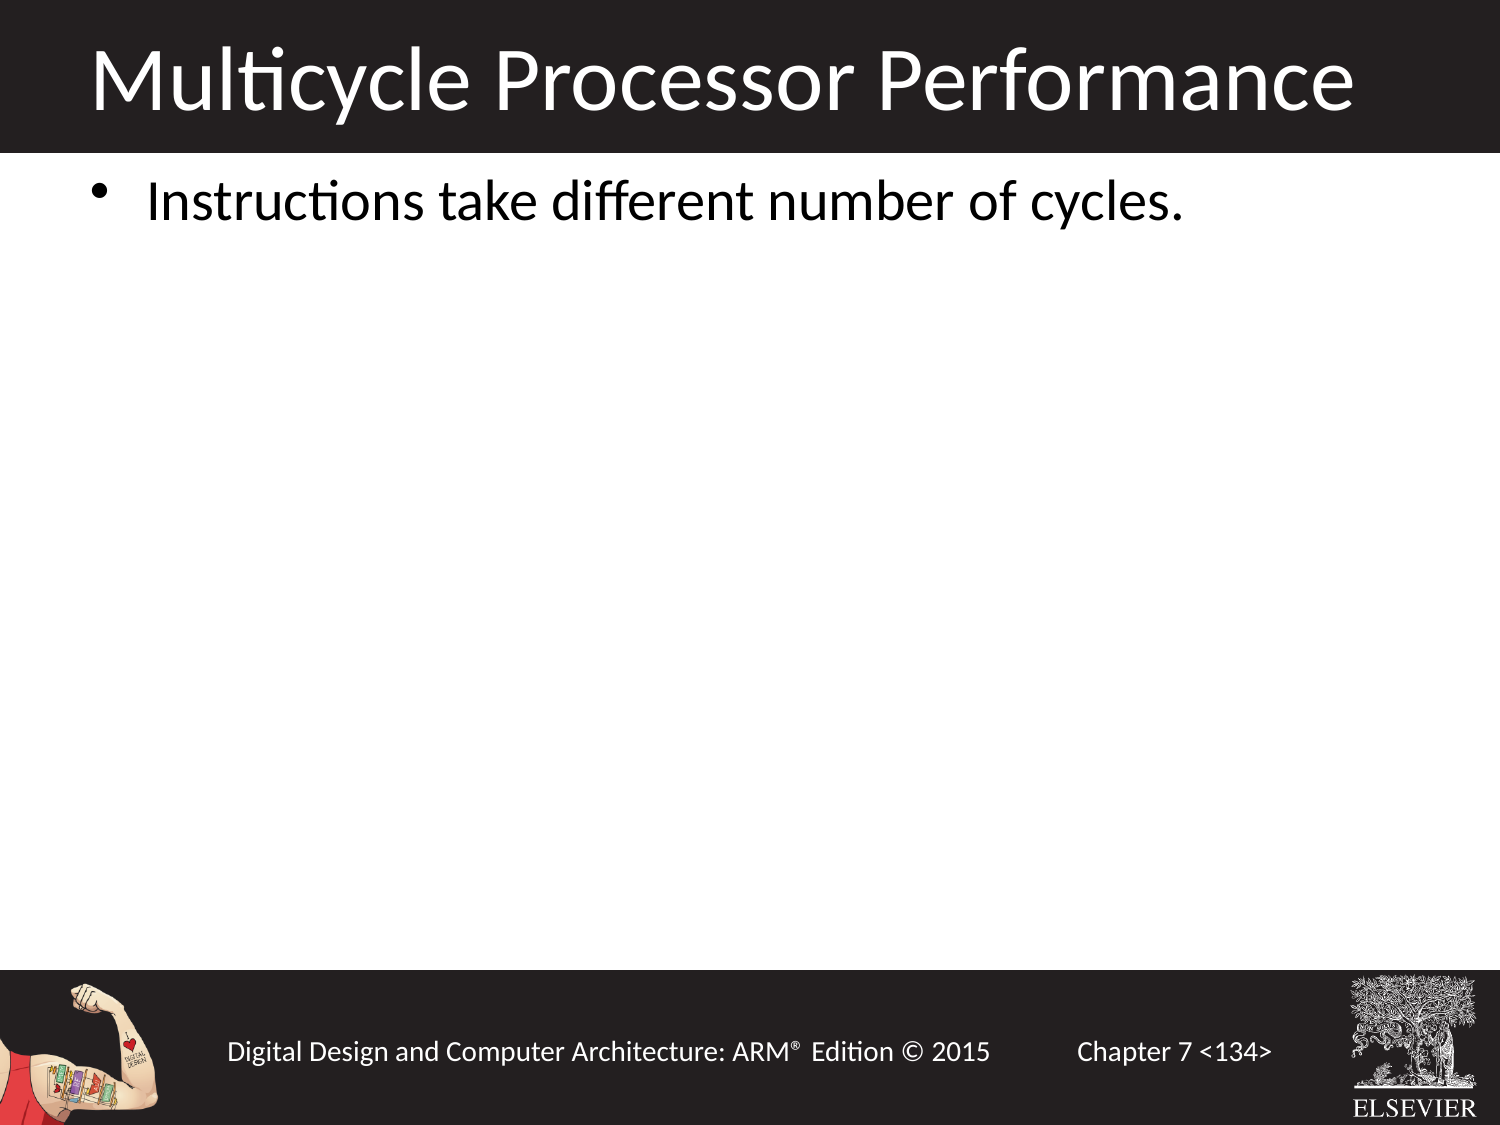

Multicycle Processor Performance
Instructions take different number of cycles.